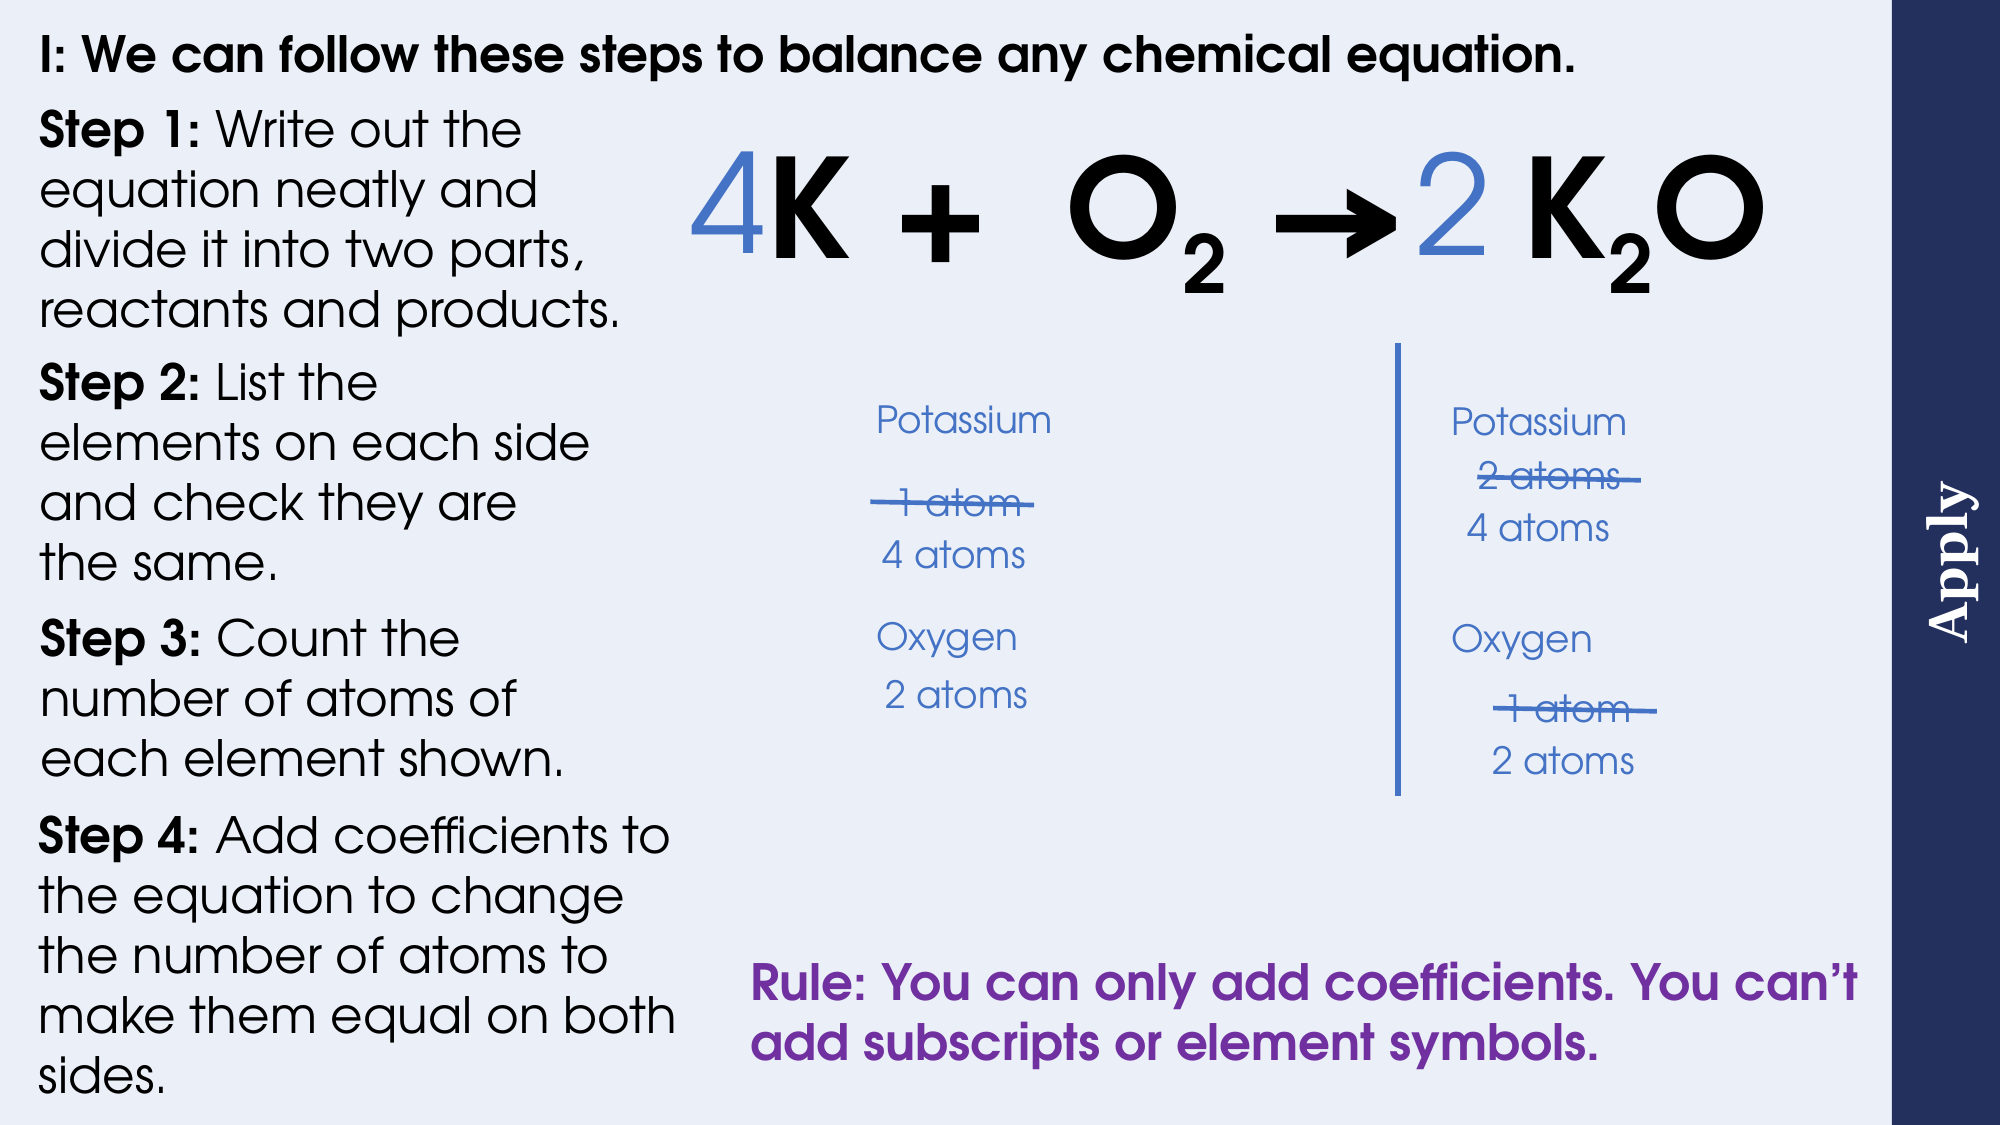

I: We can follow these steps to balance any chemical equation.
Step 1: Write out the equation neatly and divide it into two parts, reactants and products.
4
2
K +  O2 →   K2O
Step 2: List the elements on each side and check they are the same.
Potassium
Potassium
2 atoms
1 atom
4 atoms
4 atoms
Step 3: Count the number of atoms of each element shown.
Oxygen
Oxygen
2 atoms
1 atom
2 atoms
Step 4: Add coefficients to the equation to change the number of atoms to make them equal on both sides.
Rule: You can only add coefficients. You can’t add subscripts or element symbols.